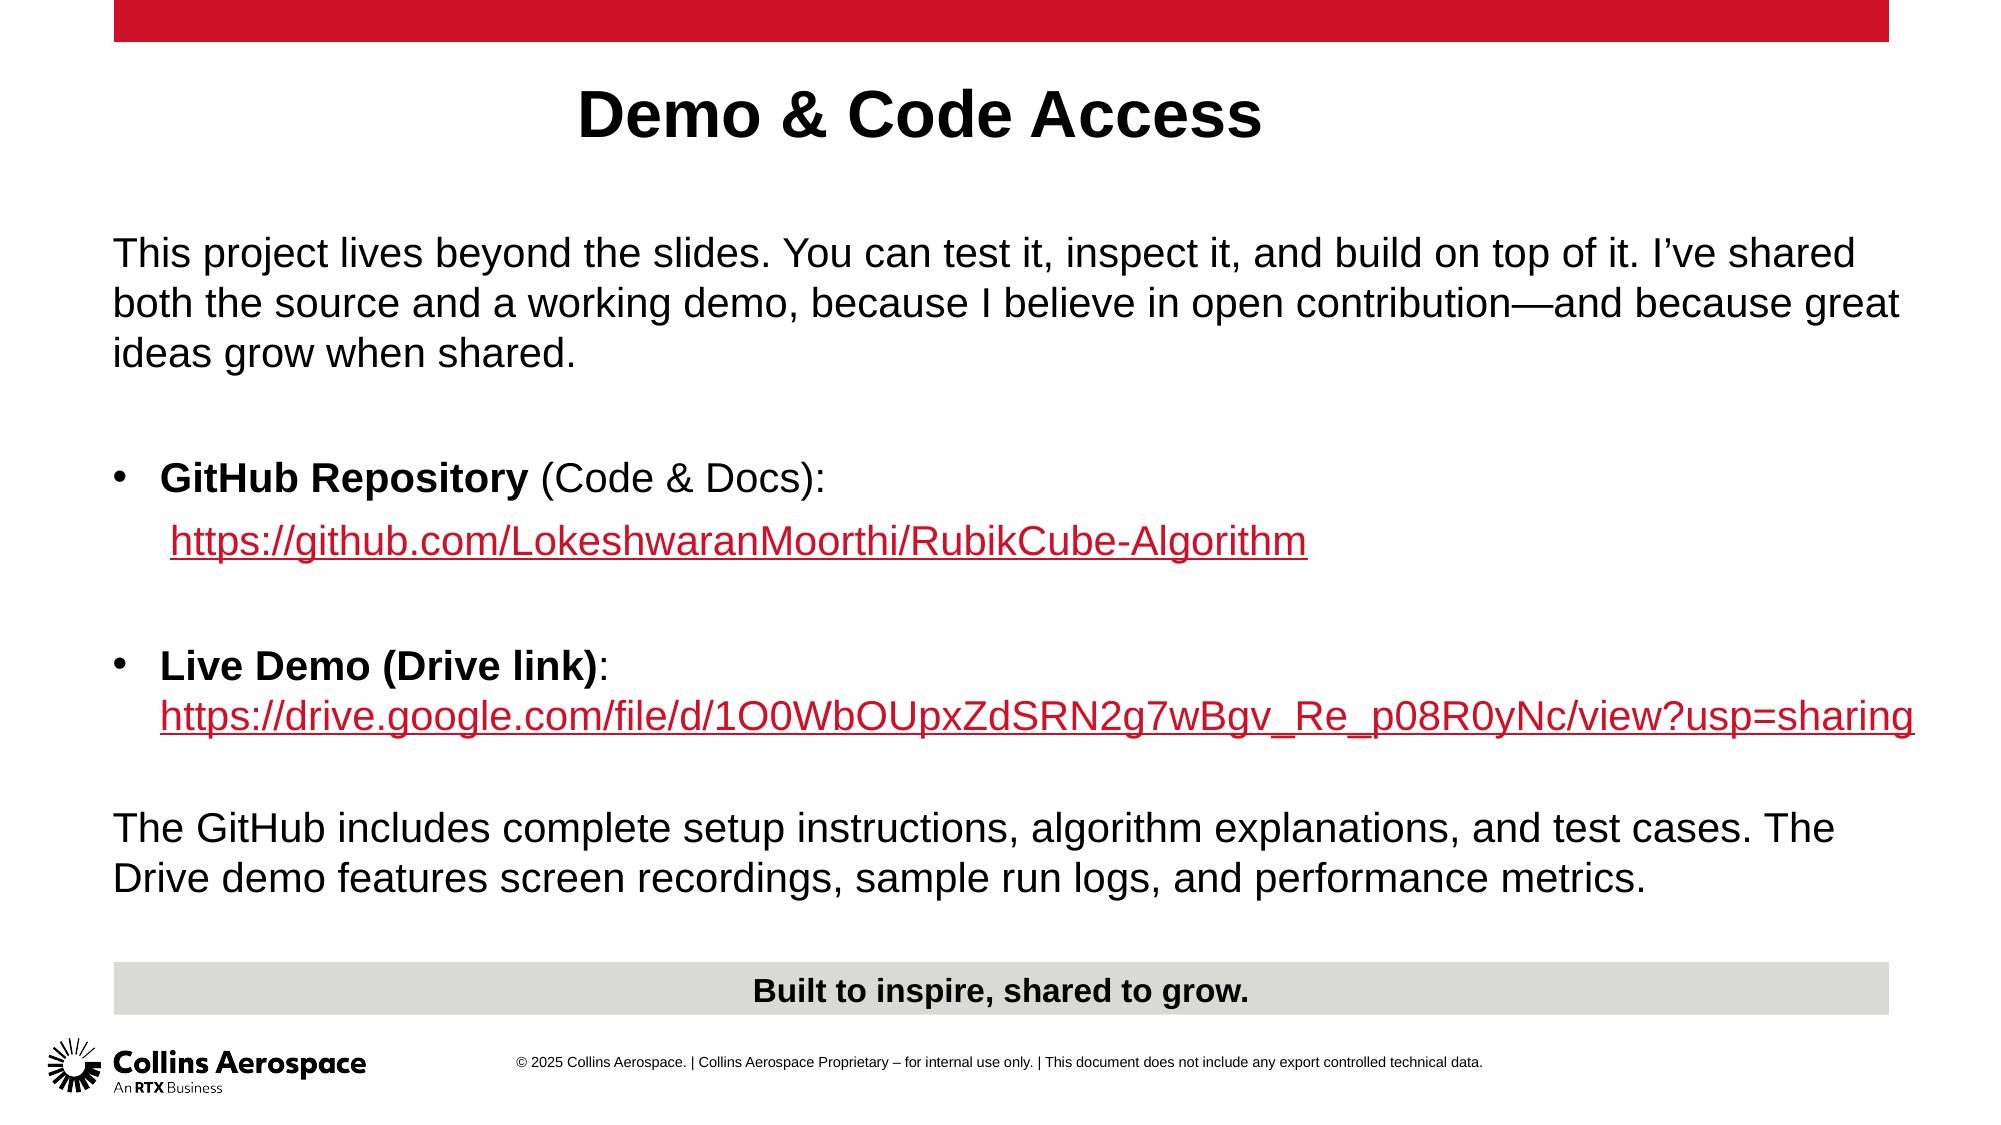

# Demo & Code Access
This project lives beyond the slides. You can test it, inspect it, and build on top of it. I’ve shared both the source and a working demo, because I believe in open contribution—and because great ideas grow when shared.

GitHub Repository (Code & Docs):
     https://github.com/LokeshwaranMoorthi/RubikCube-Algorithm

Live Demo (Drive link): https://drive.google.com/file/d/1O0WbOUpxZdSRN2g7wBgv_Re_p08R0yNc/view?usp=sharing
The GitHub includes complete setup instructions, algorithm explanations, and test cases. The Drive demo features screen recordings, sample run logs, and performance metrics.

Built to inspire, shared to grow.
© 2025 Collins Aerospace. | Collins Aerospace Proprietary – for internal use only. | This document does not include any export controlled technical data.